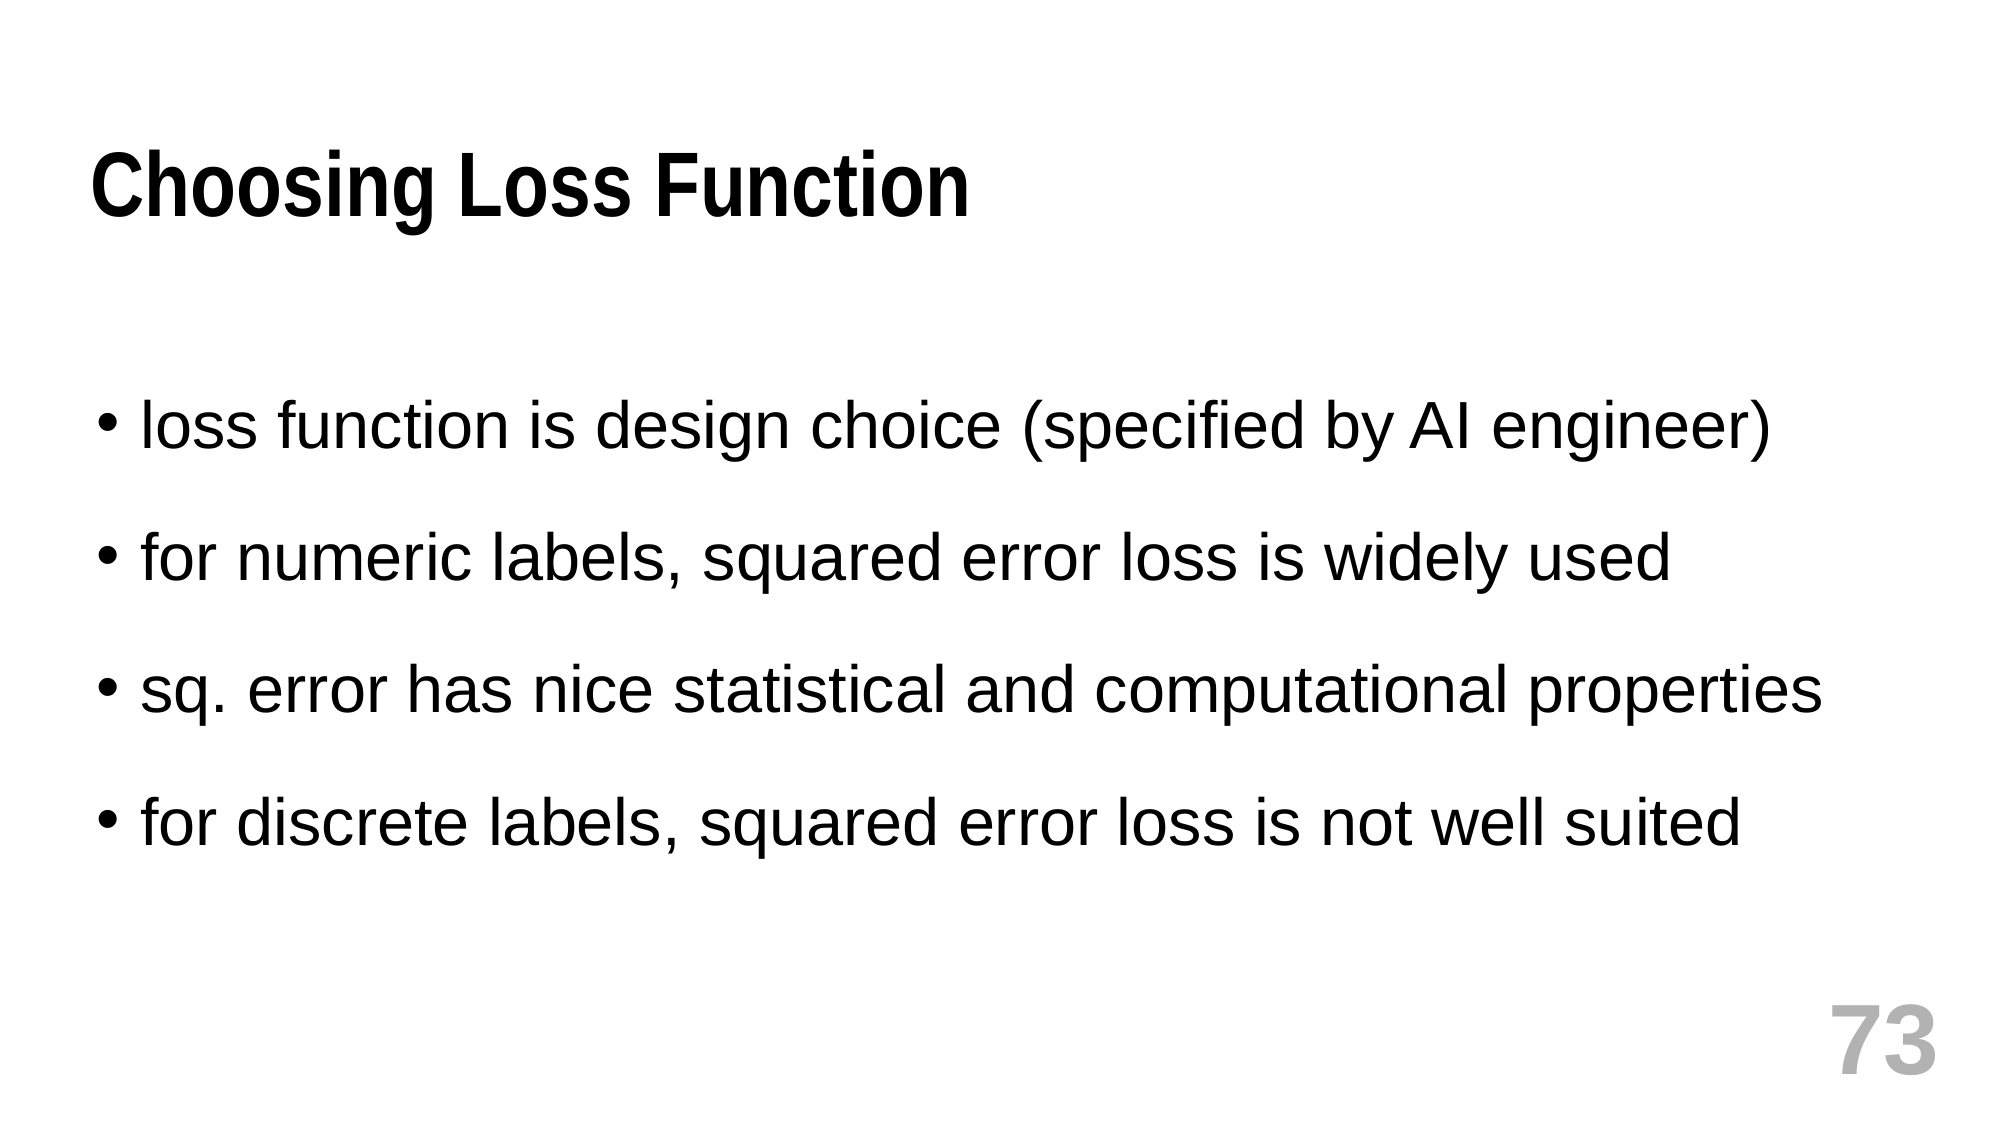

# Choosing Loss Function
loss function is design choice (specified by AI engineer)
for numeric labels, squared error loss is widely used
sq. error has nice statistical and computational properties
for discrete labels, squared error loss is not well suited
73